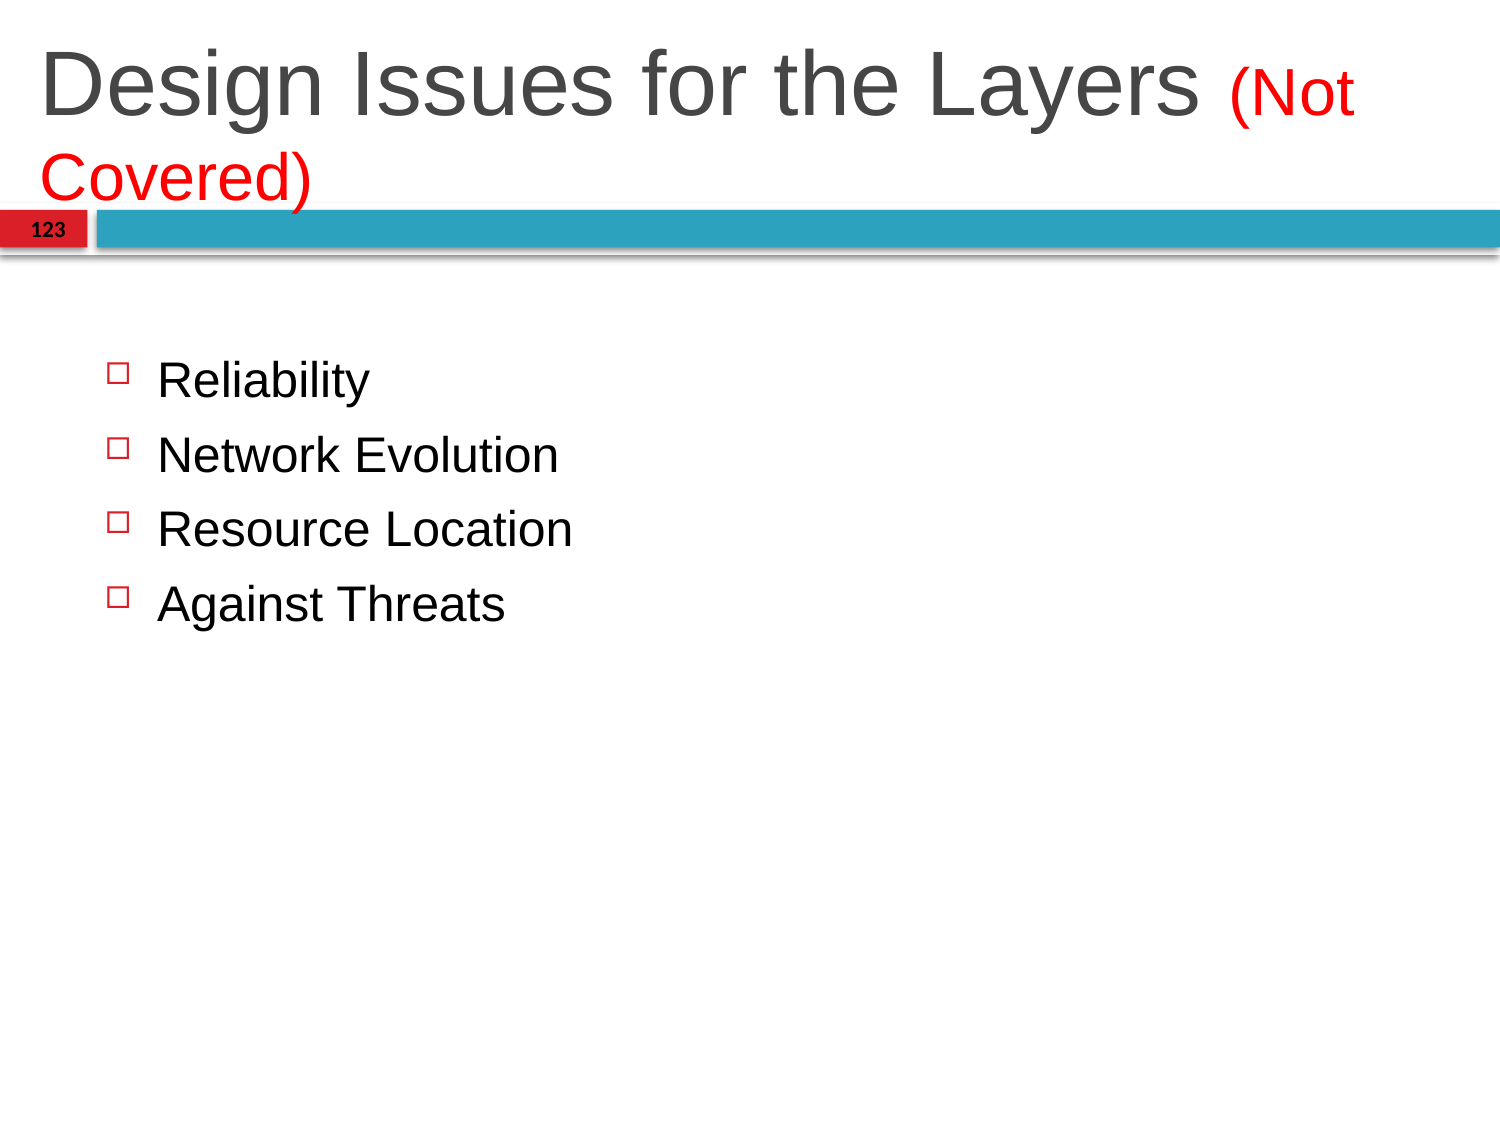

# Design Issues for the Layers (Not Covered)
123

Reliability
Network Evolution
Resource Location
Against Threats